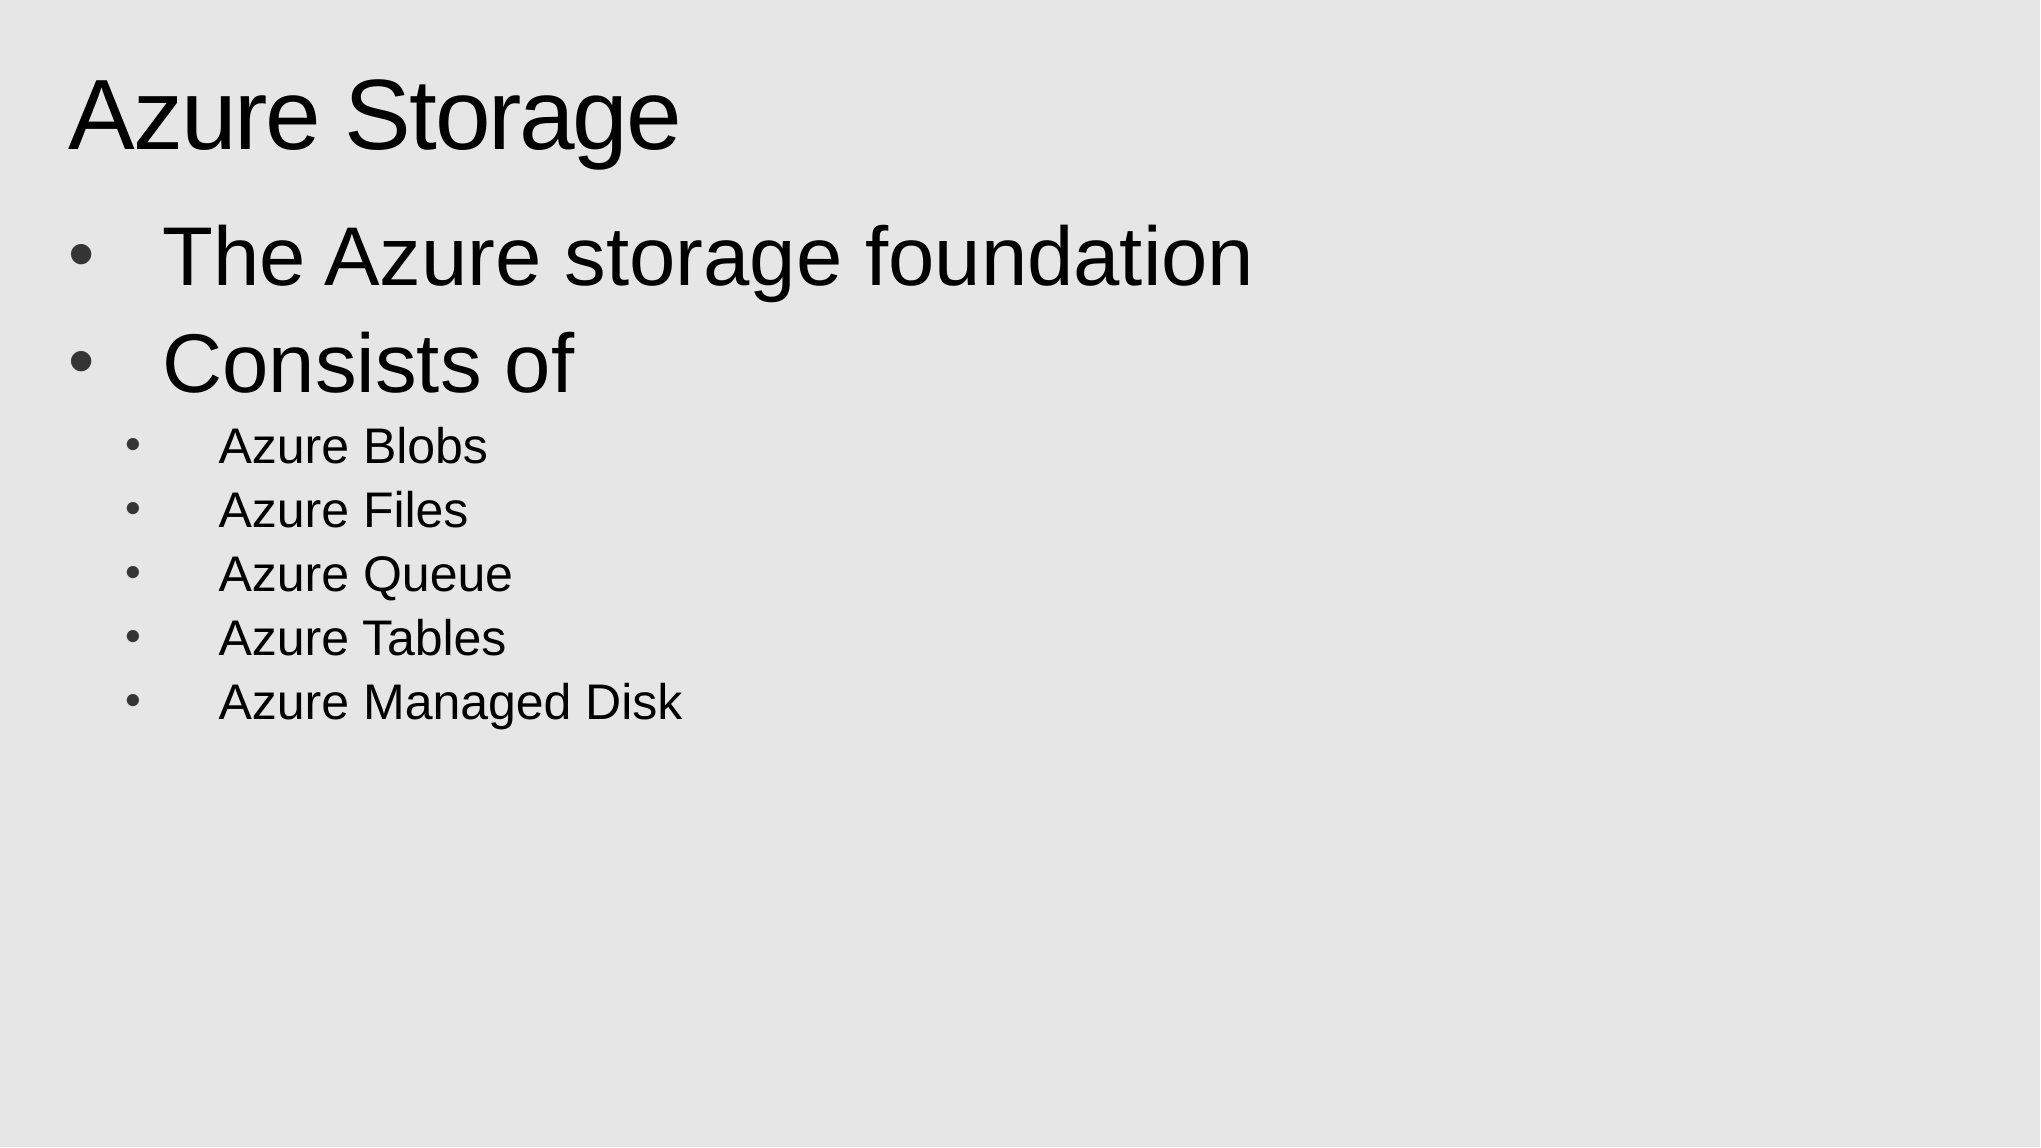

# Azure Storage
The Azure storage foundation
Consists of
Azure Blobs
Azure Files
Azure Queue
Azure Tables
Azure Managed Disk